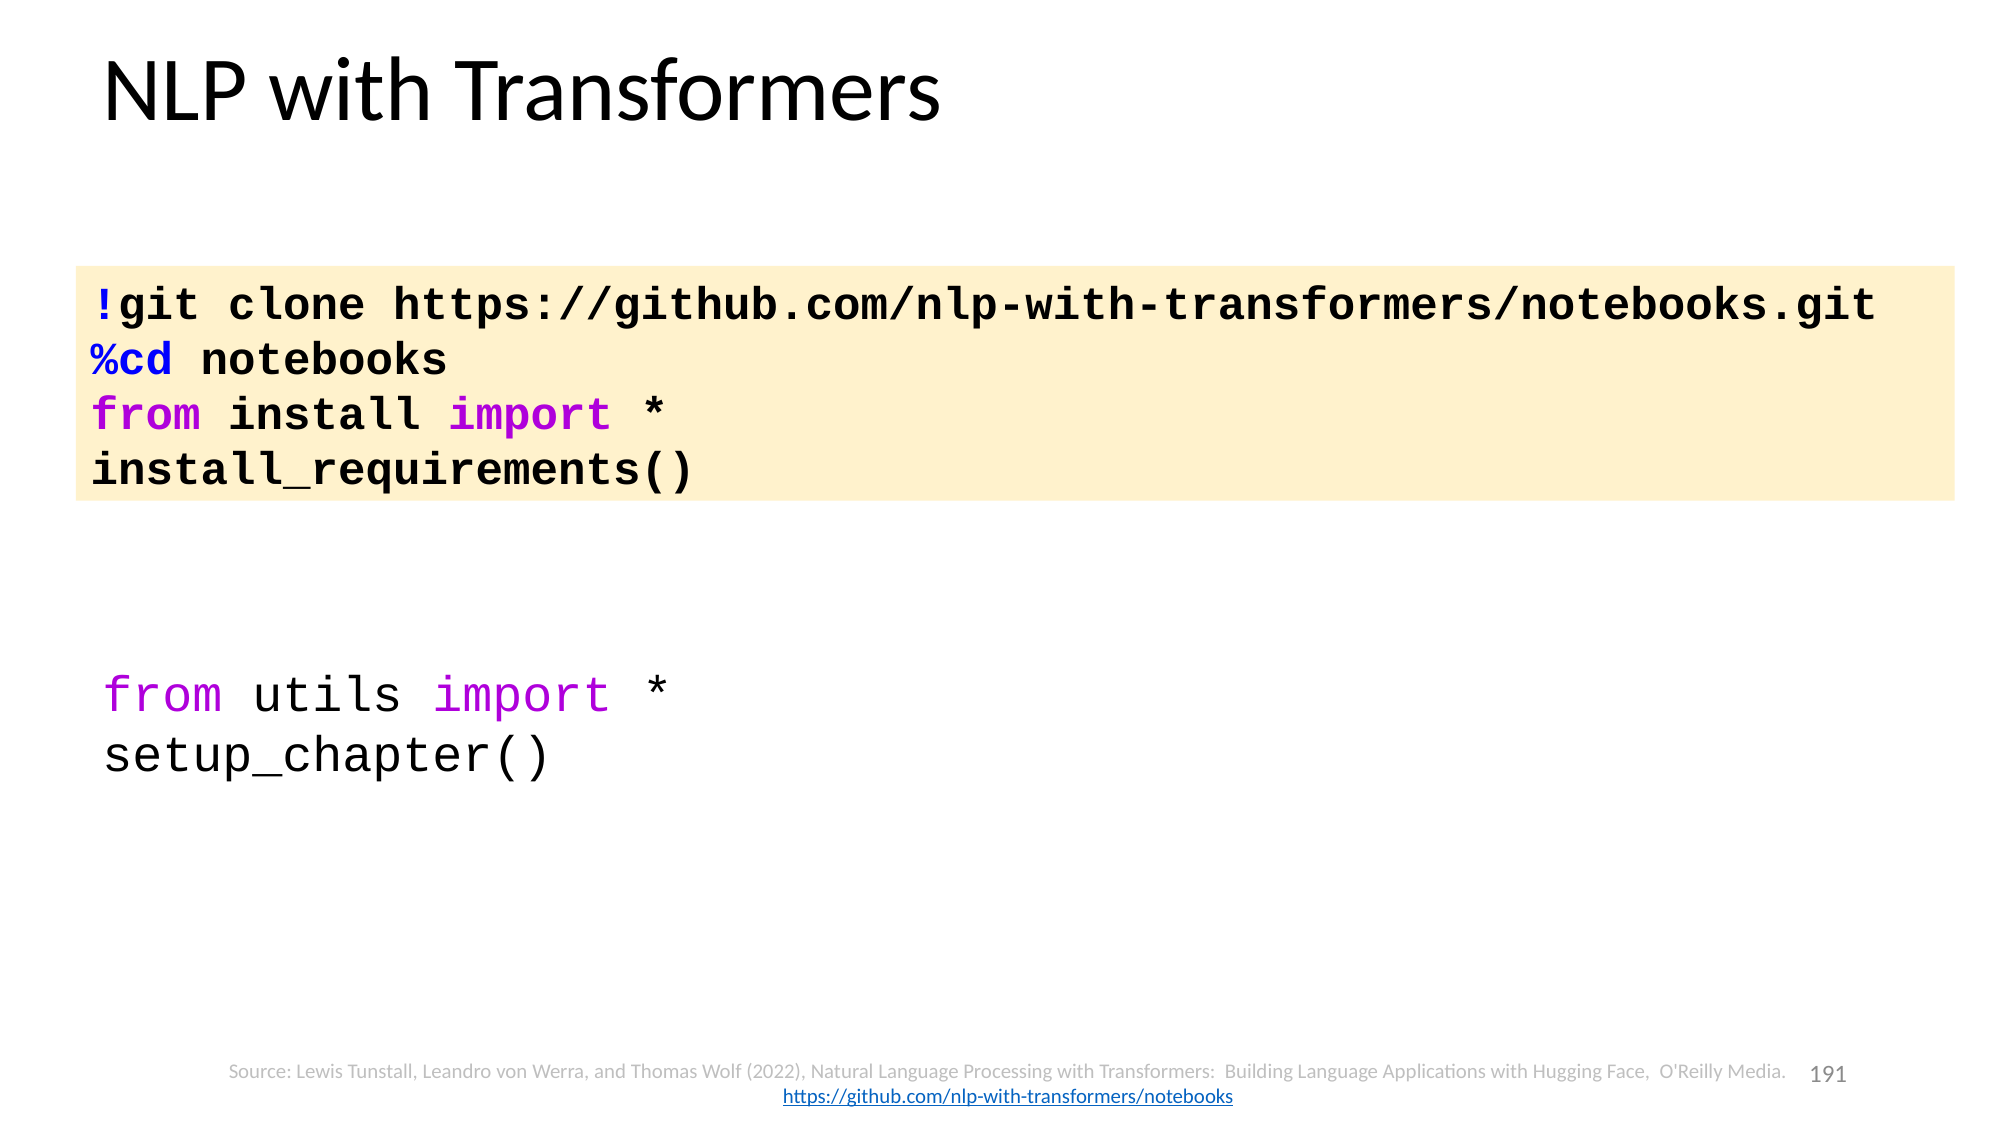

# NLP with Transformers
!git clone https://github.com/nlp-with-transformers/notebooks.git
%cd notebooks
from install import *
install_requirements()
from utils import *
setup_chapter()
191
Source: Lewis Tunstall, Leandro von Werra, and Thomas Wolf (2022), Natural Language Processing with Transformers:  Building Language Applications with Hugging Face,  O'Reilly Media.
https://github.com/nlp-with-transformers/notebooks